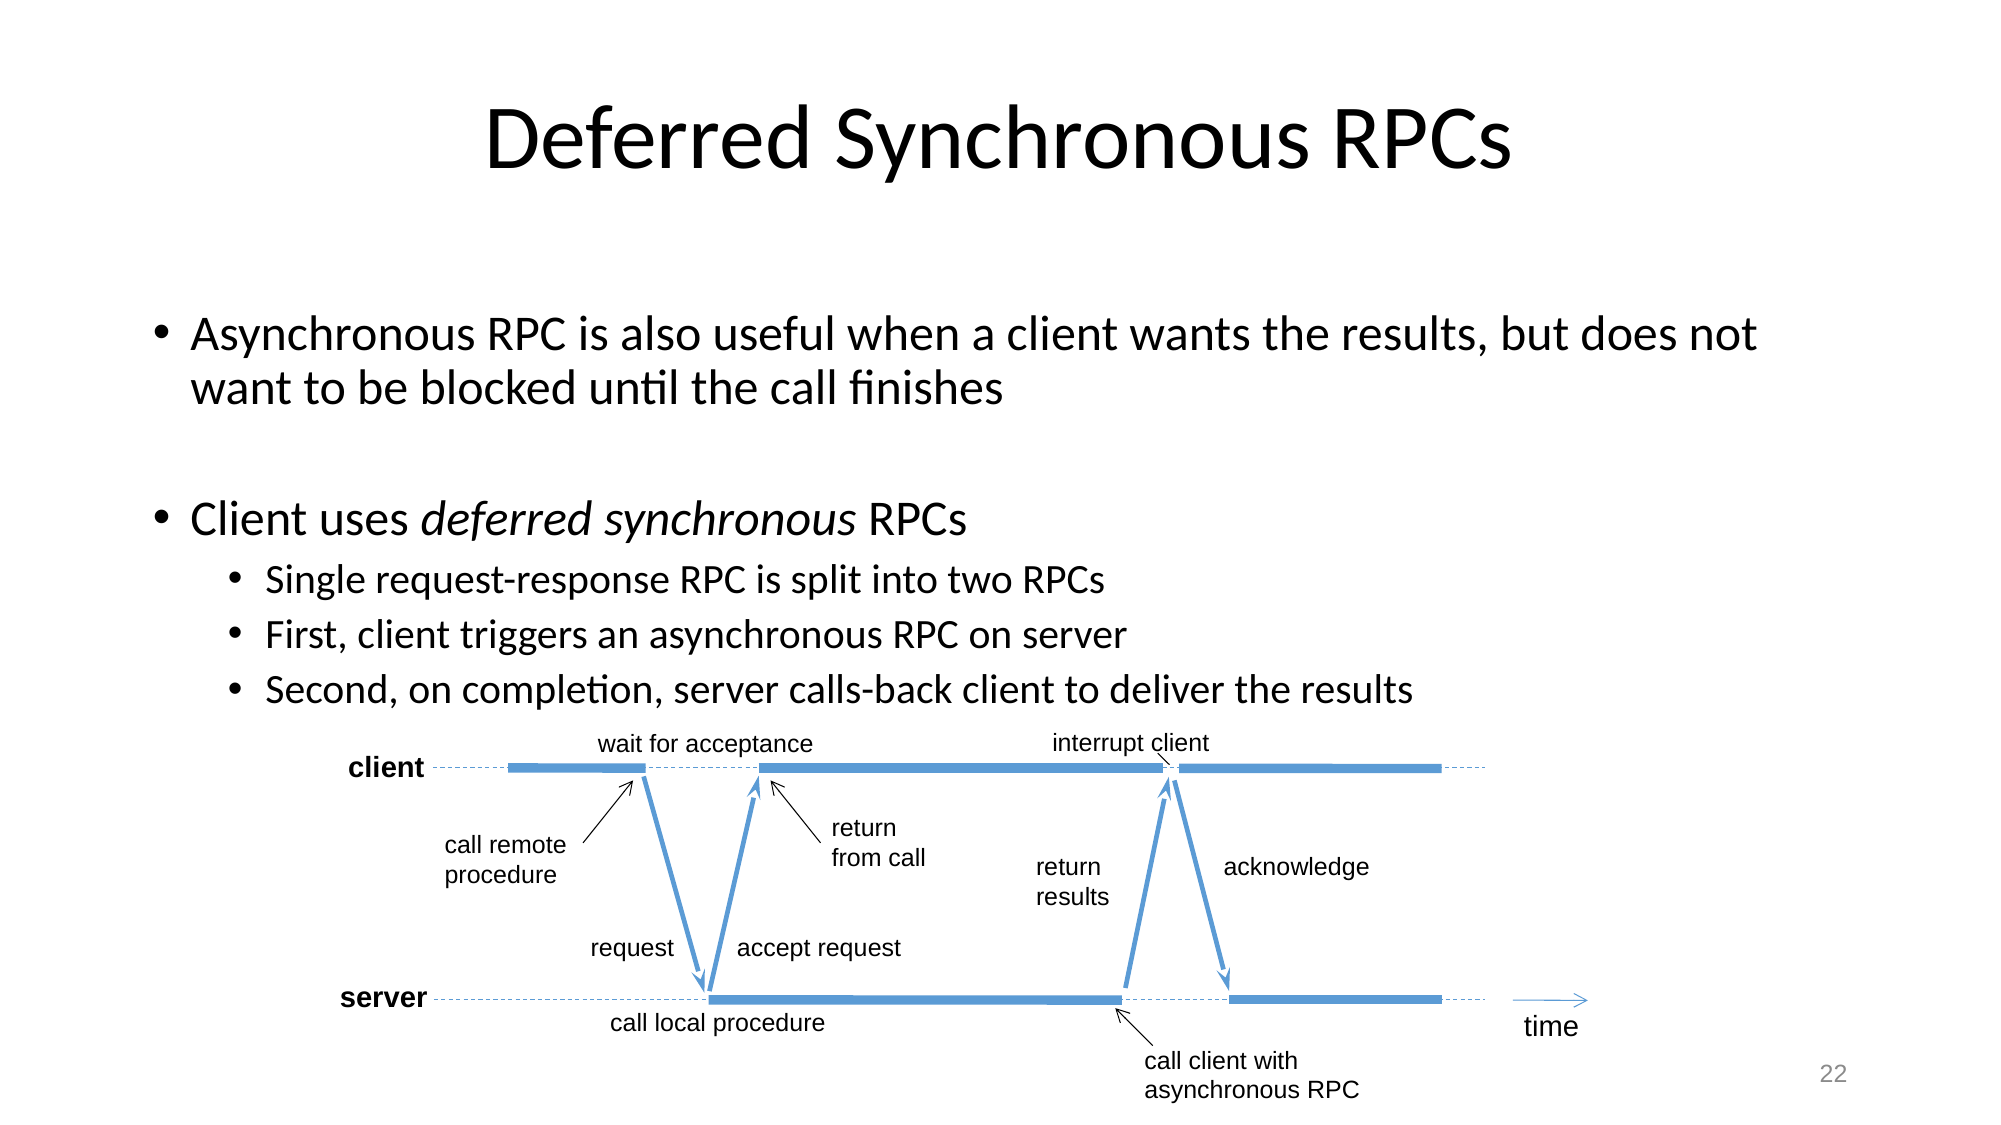

# Deferred Synchronous RPCs
Asynchronous RPC is also useful when a client wants the results, but does not want to be blocked until the call finishes

Client uses deferred synchronous RPCs
Single request-response RPC is split into two RPCs
First, client triggers an asynchronous RPC on server
Second, on completion, server calls-back client to deliver the results

interrupt client
wait for acceptance
client
return from call
call remote procedure
return results
acknowledge
accept request
request
server
call local procedure
time
call client with asynchronous RPC
22